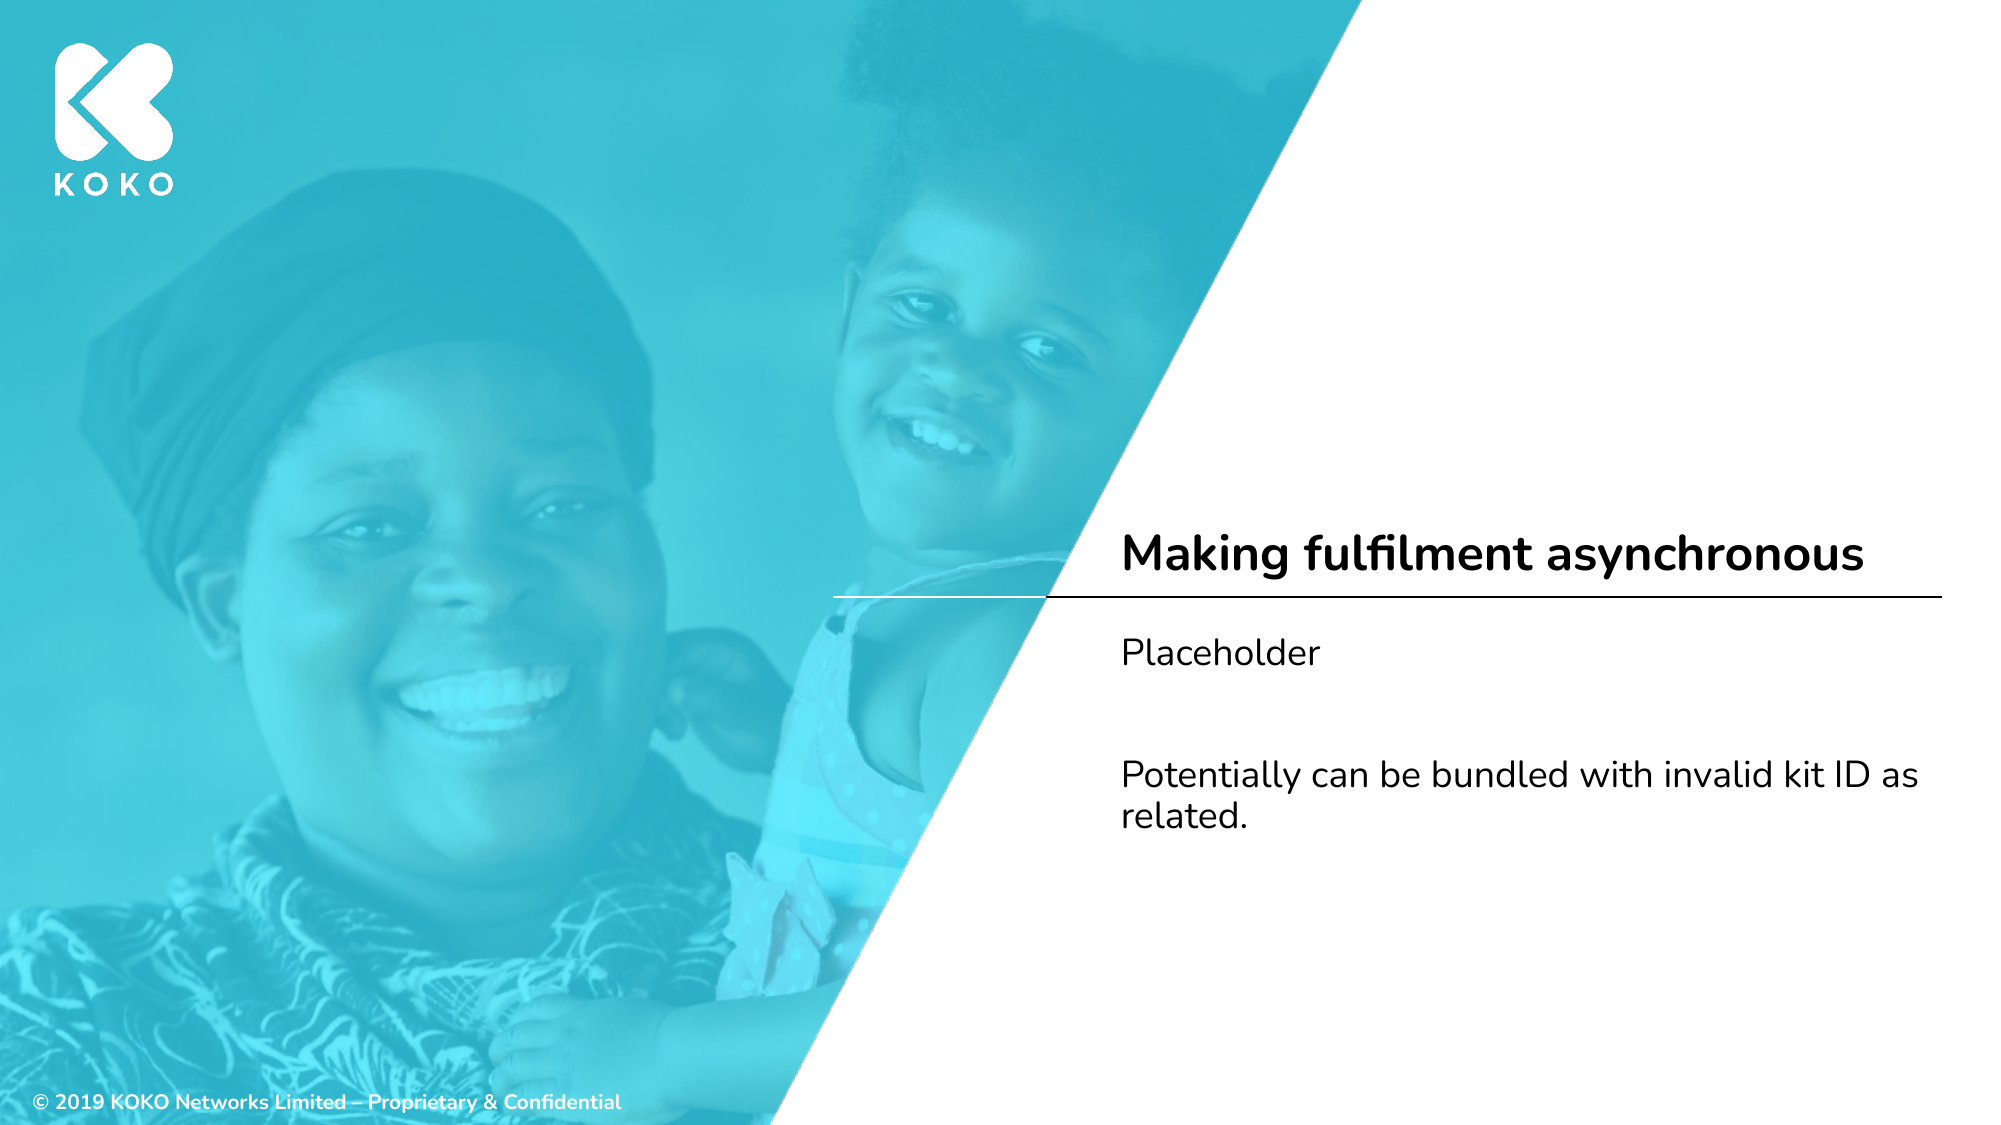

# Making fulfilment asynchronous
Placeholder

Potentially can be bundled with invalid kit ID as related.